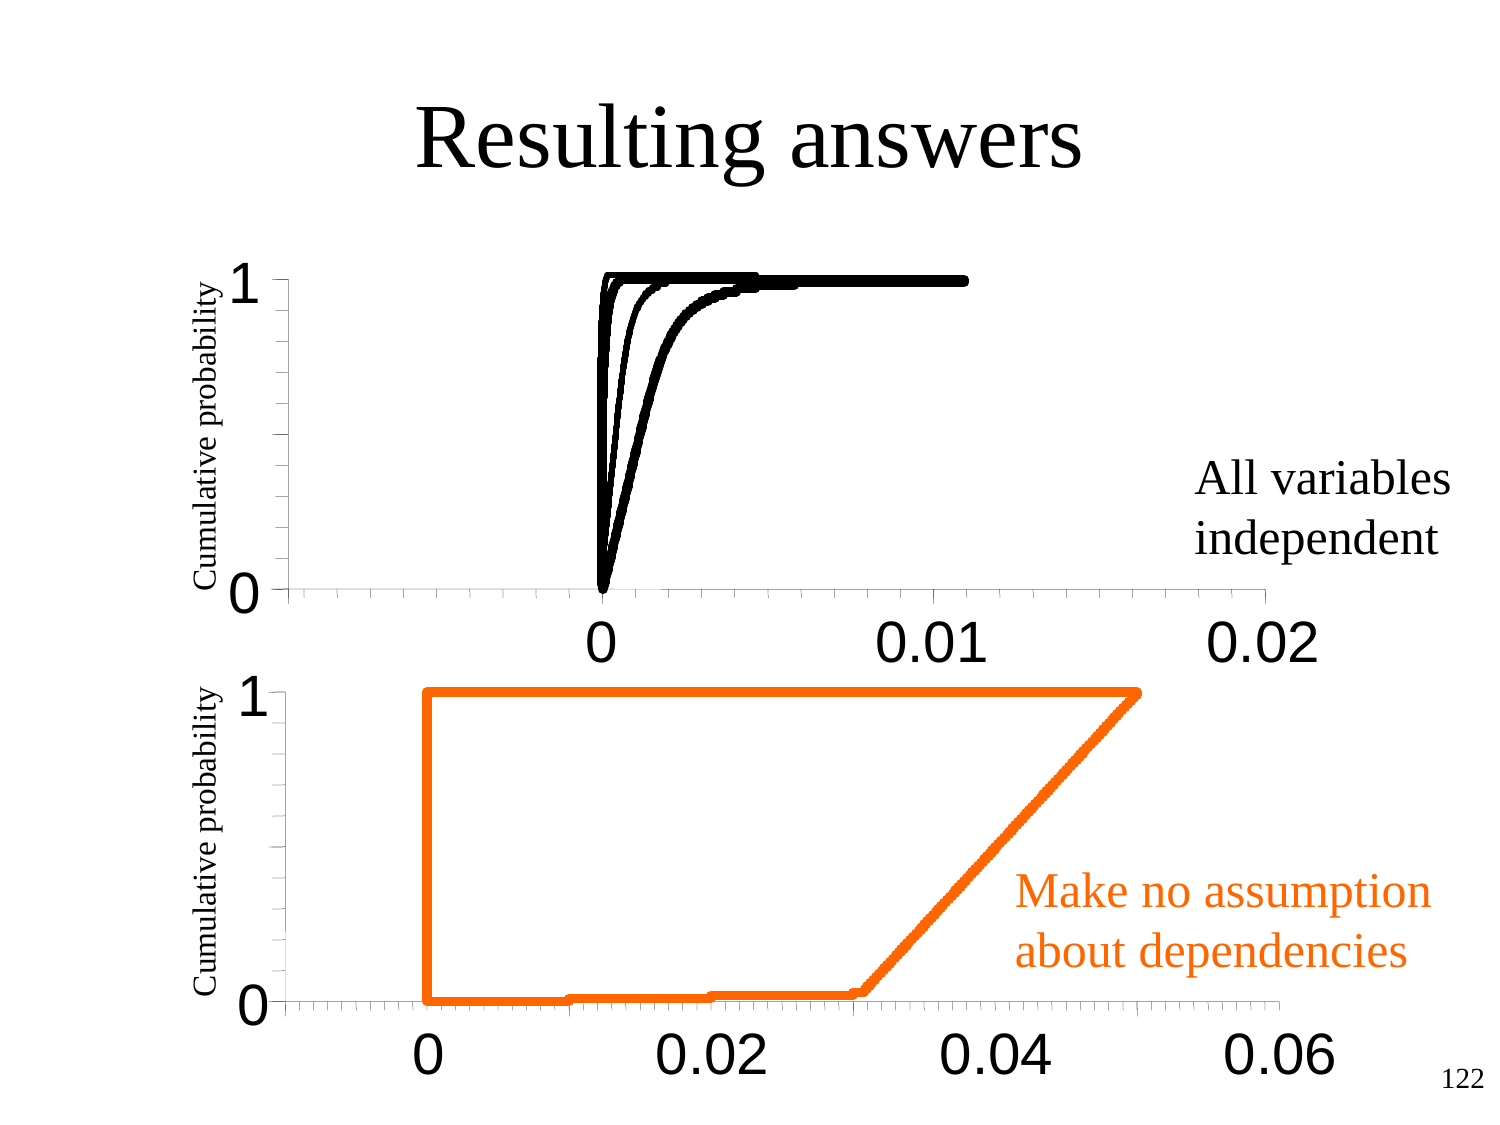

# Resulting answers
1

Rigorous

Best-possible

Cumulative probability

All variables independent

0

0
0.01
0.02
1

Rigorous

Best-possible
Cumulative probability

Make no assumption about dependencies

0

0
0.02
0.04
0.06
122